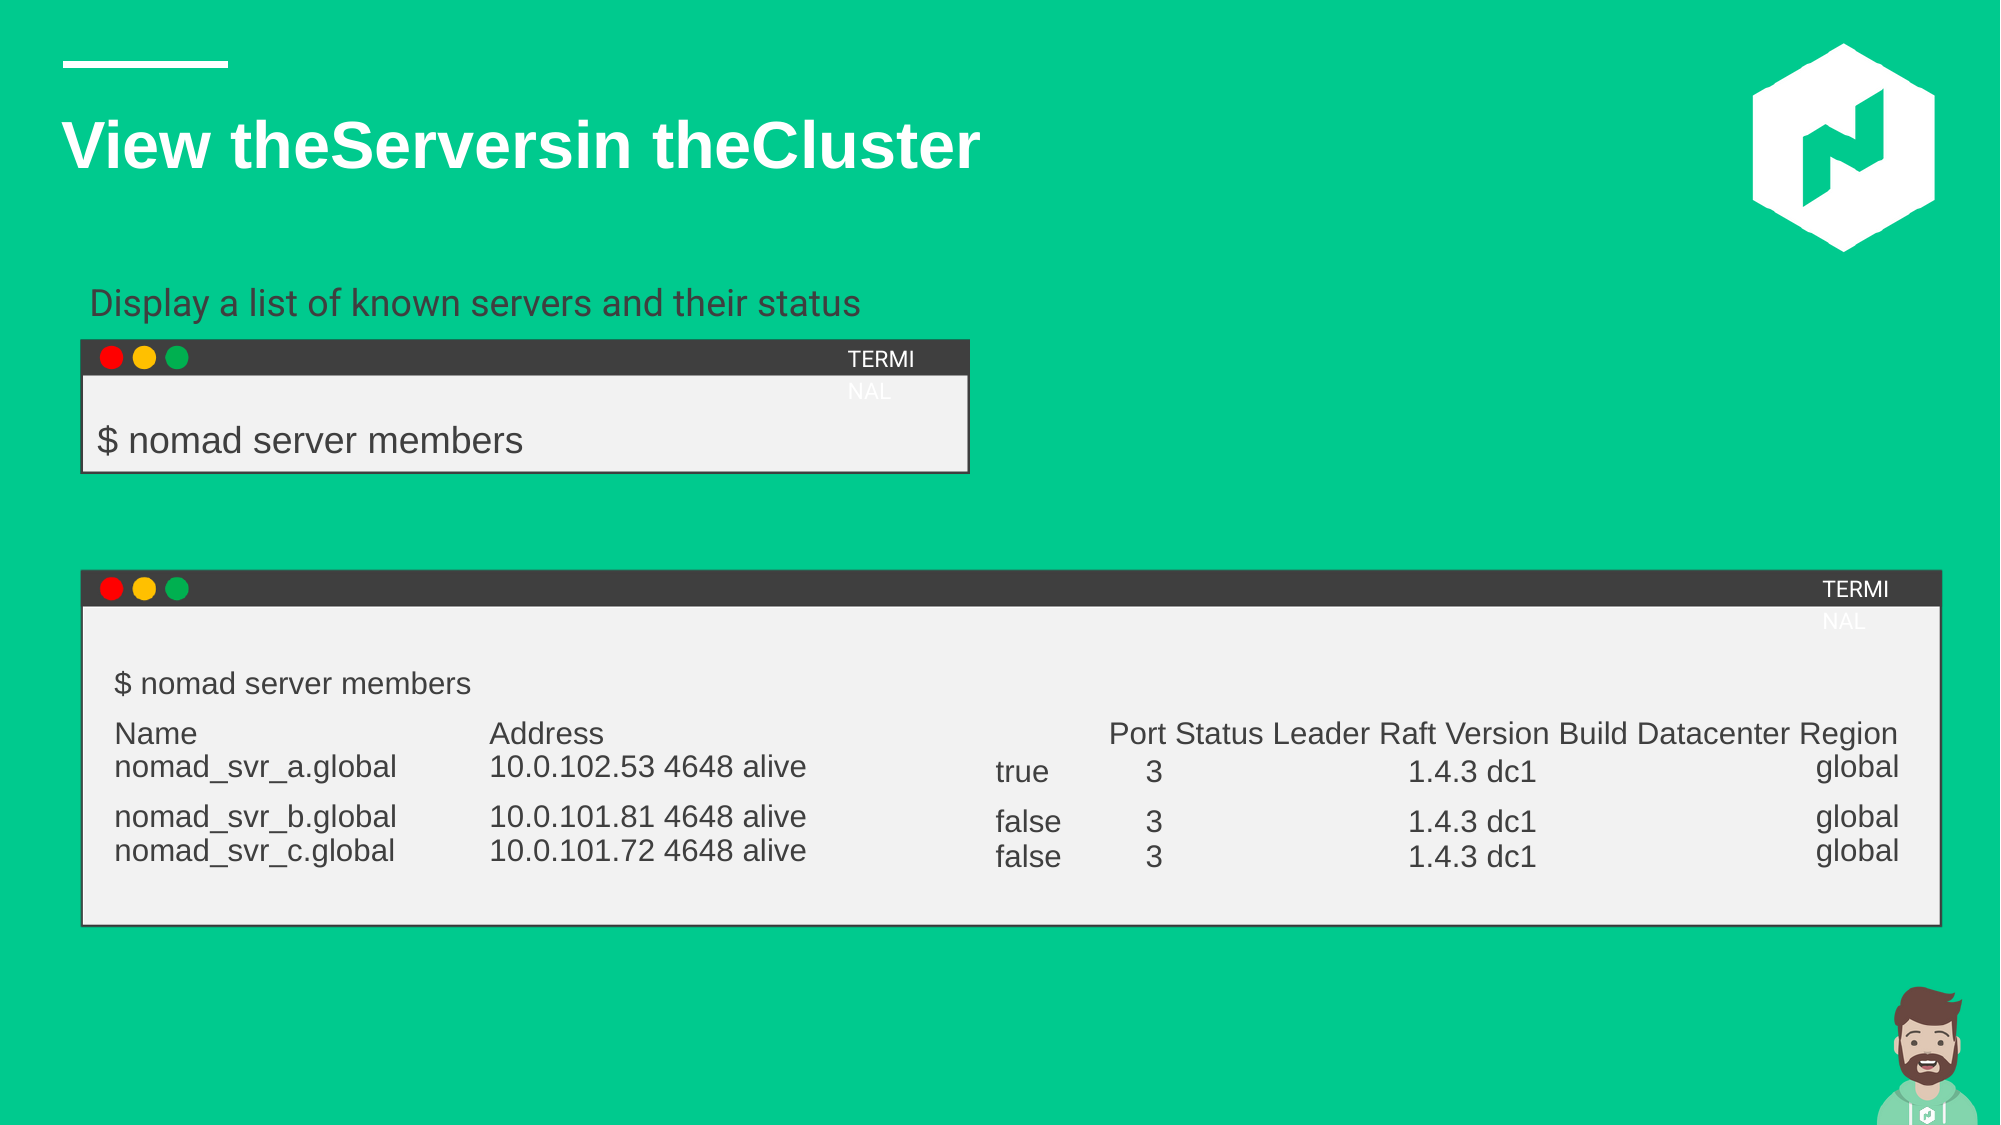

View theServersin theCluster
Display a list of known servers and their status

TERMI NAL
$ nomad server members

TERMI NAL
$ nomad server members
Name
nomad_svr_a.global
nomad_svr_b.global
nomad_svr_c.global
Address
10.0.102.53 4648 alive
10.0.101.81 4648 alive
10.0.101.72 4648 alive
Port Status Leader Raft Version Build Datacenter Region
global
global
global
true
false
false
3
3
3
1.4.3 dc1
1.4.3 dc1
1.4.3 dc1